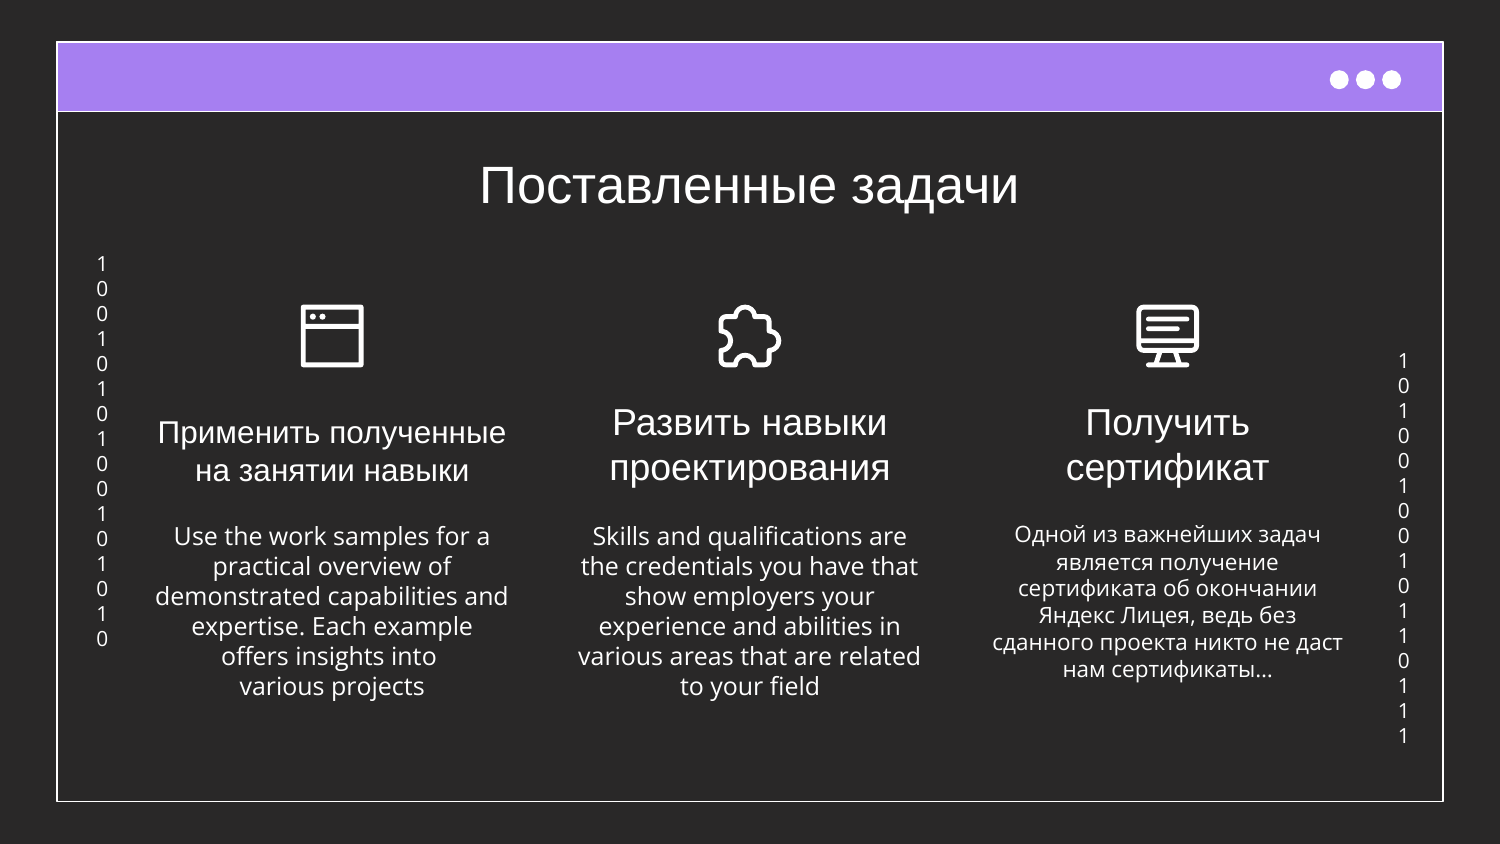

# Поставленные задачи

Применить полученные на занятии навыки
Развить навыки проектирования
Получить сертификат
Use the work samples for a practical overview of demonstrated capabilities and expertise. Each example offers insights into
various projects
Skills and qualifications are the credentials you have that show employers your experience and abilities in various areas that are related to your field
Одной из важнейших задач является получение сертификата об окончании Яндекс Лицея, ведь без сданного проекта никто не даст нам сертификаты…